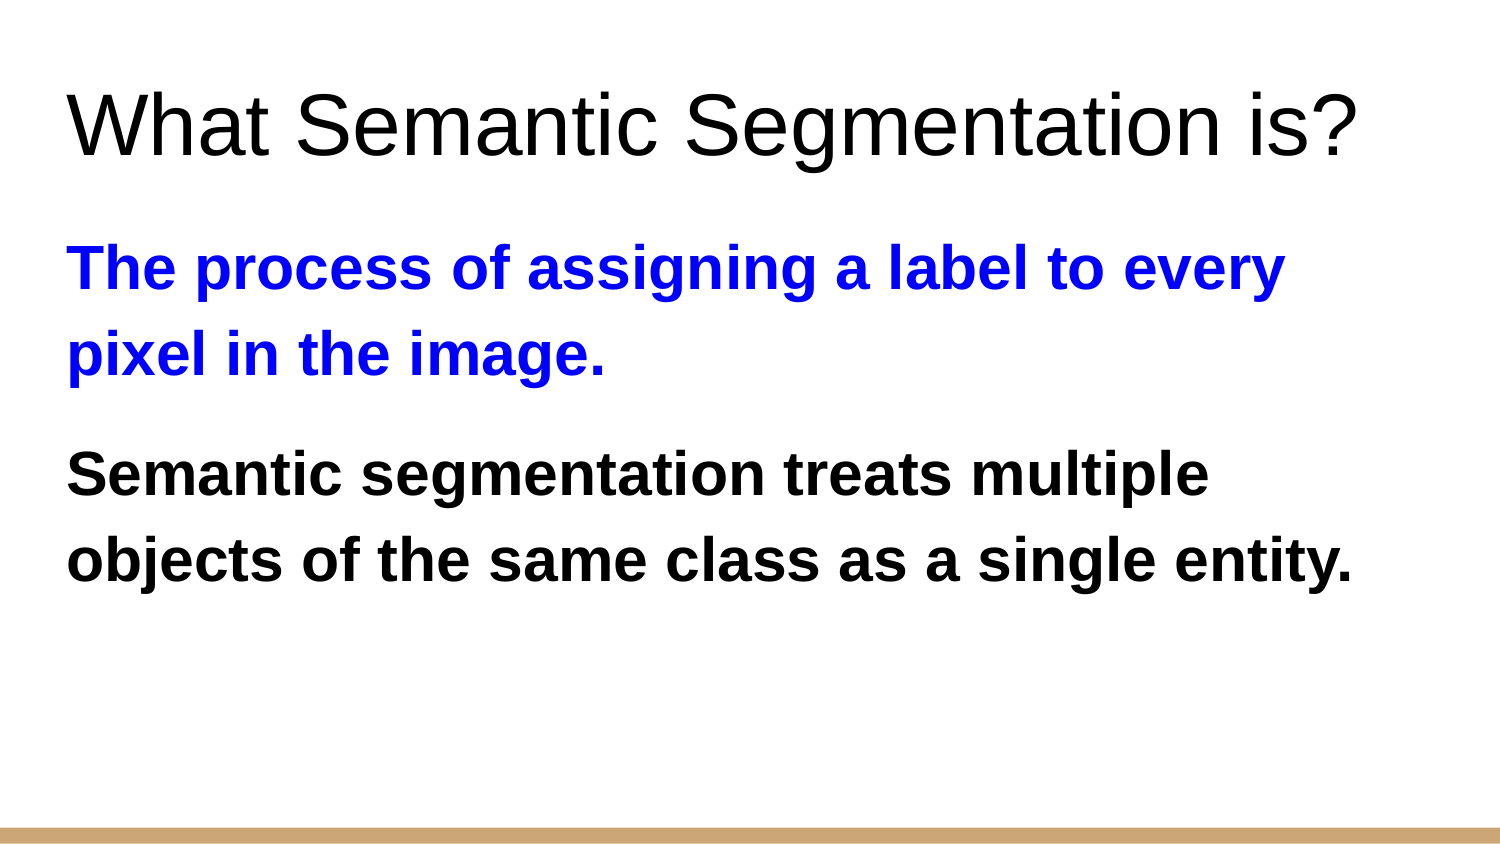

# What Semantic Segmentation is?
The process of assigning a label to every pixel in the image.
Semantic segmentation treats multiple objects of the same class as a single entity.